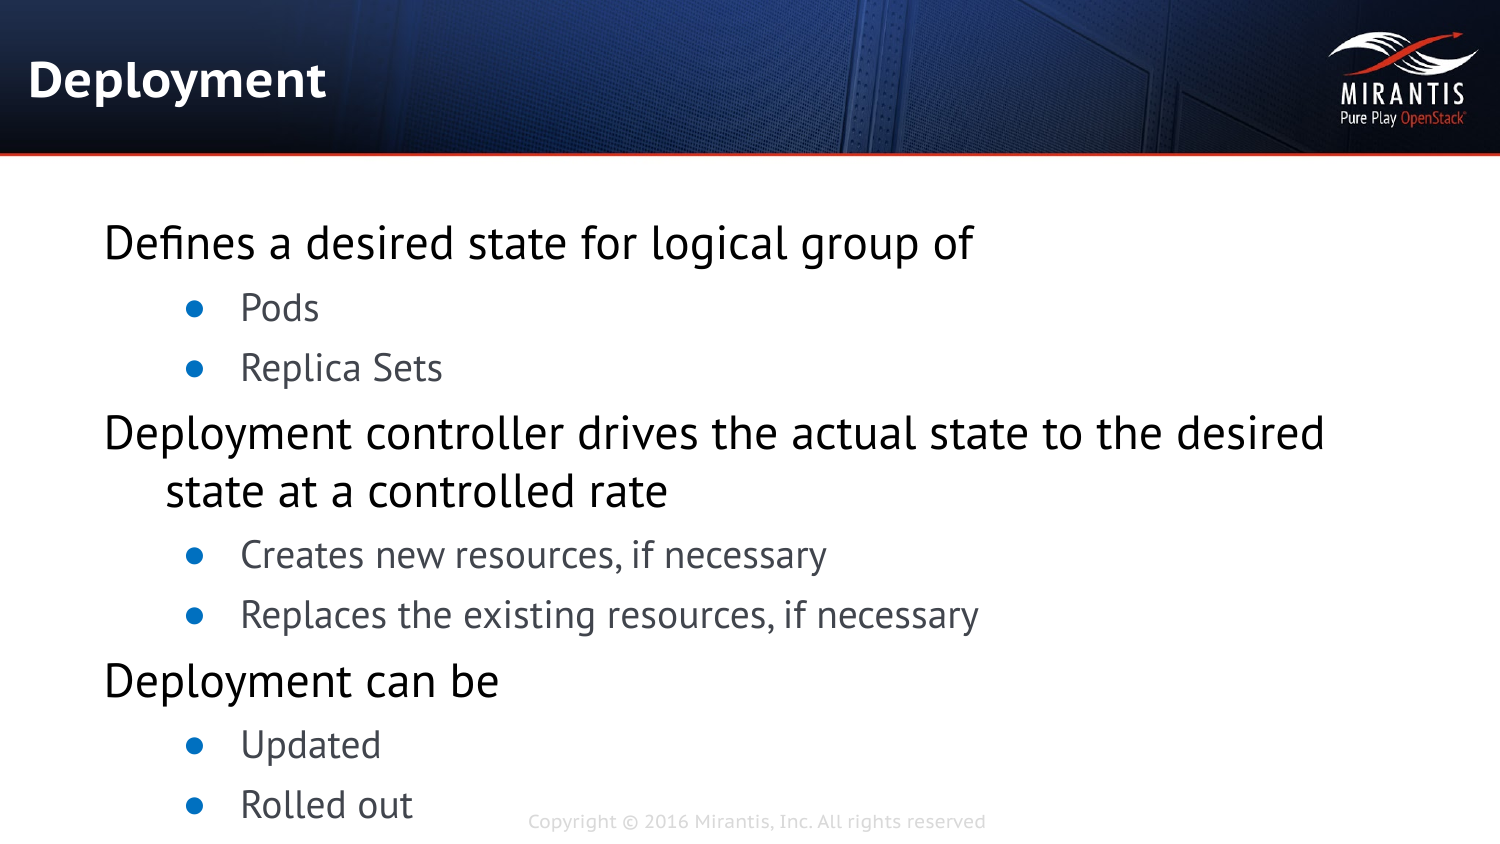

# Deployment
Defines a desired state for logical group of
Pods
Replica Sets
Deployment controller drives the actual state to the desired state at a controlled rate
Creates new resources, if necessary
Replaces the existing resources, if necessary
Deployment can be
Updated
Rolled out
Rolled back